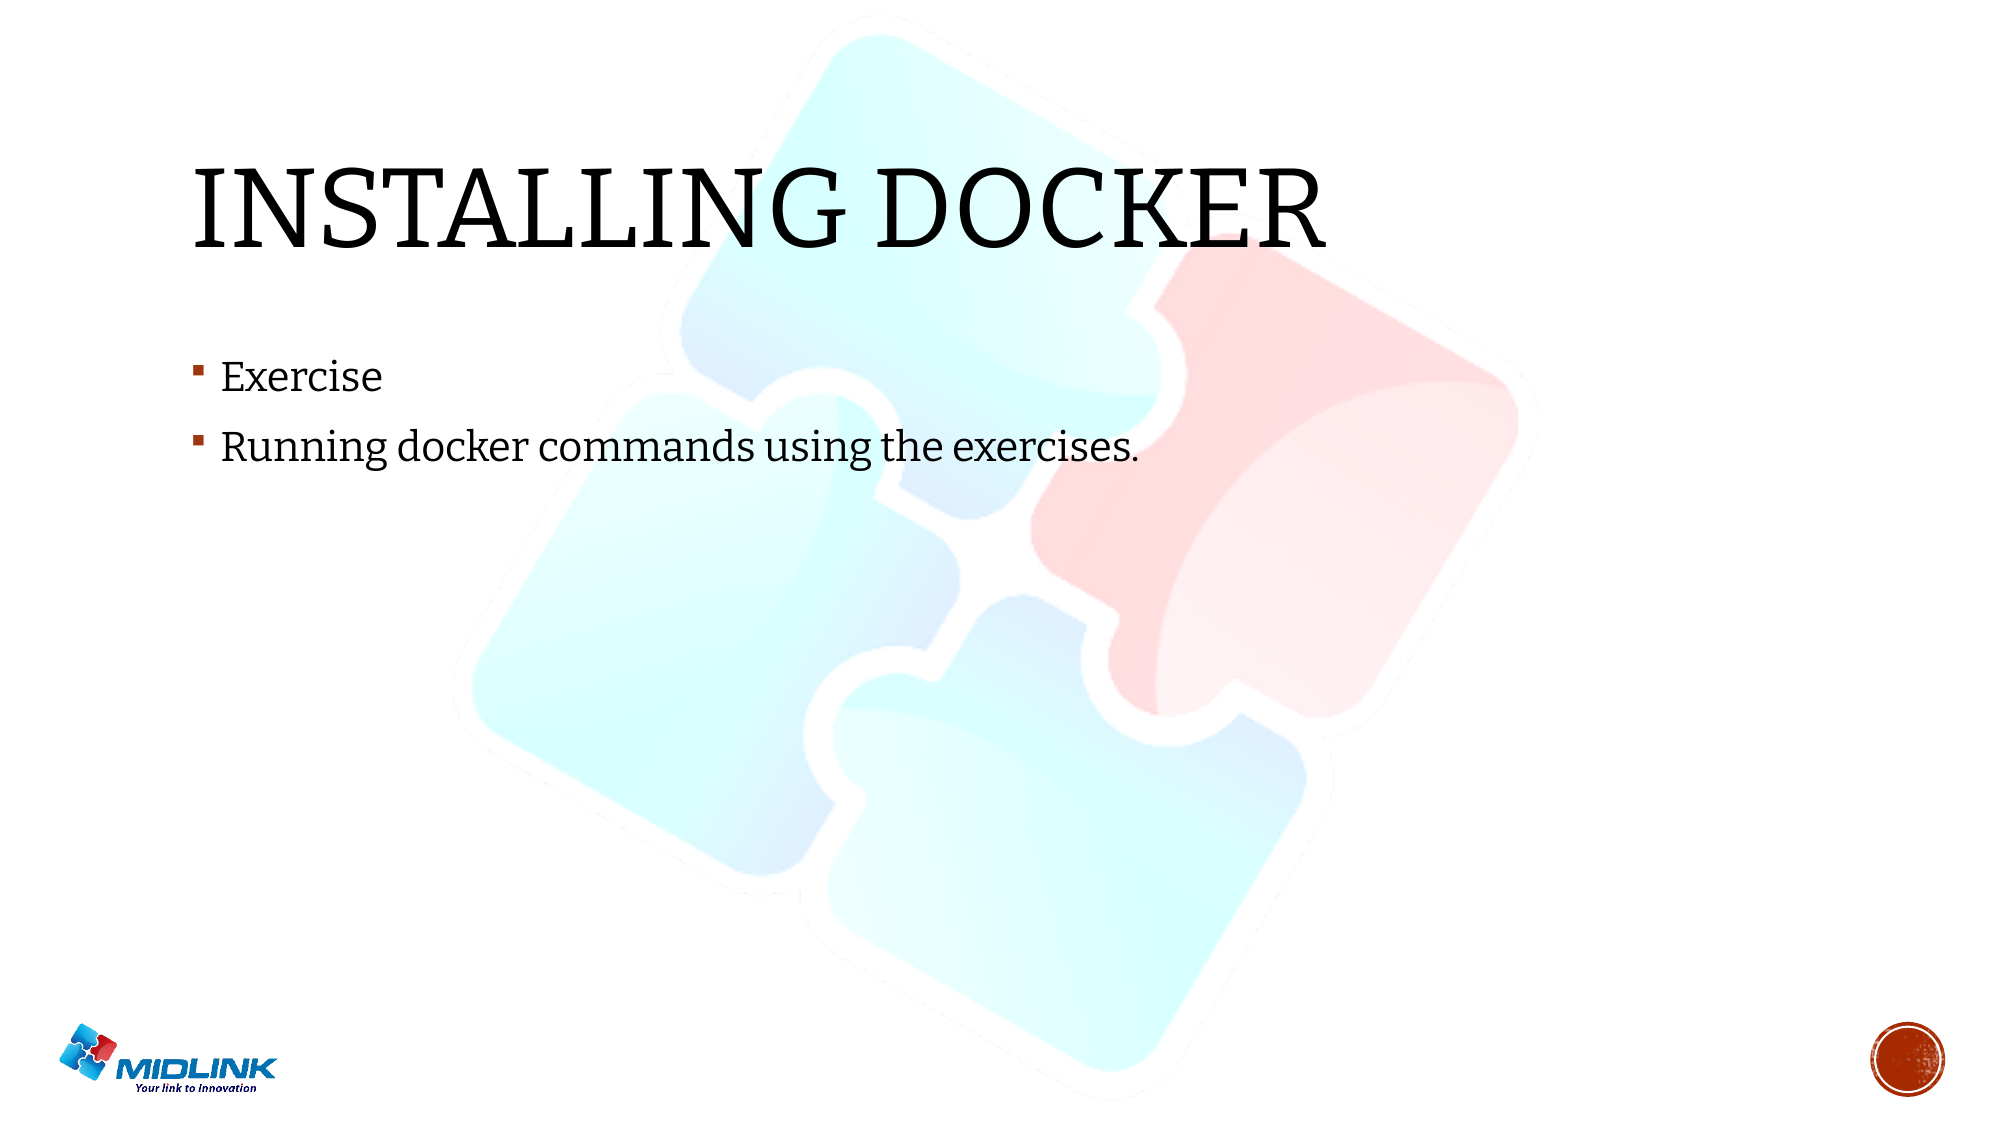

# Installing dockeR
Exercise
Running docker commands using the exercises.